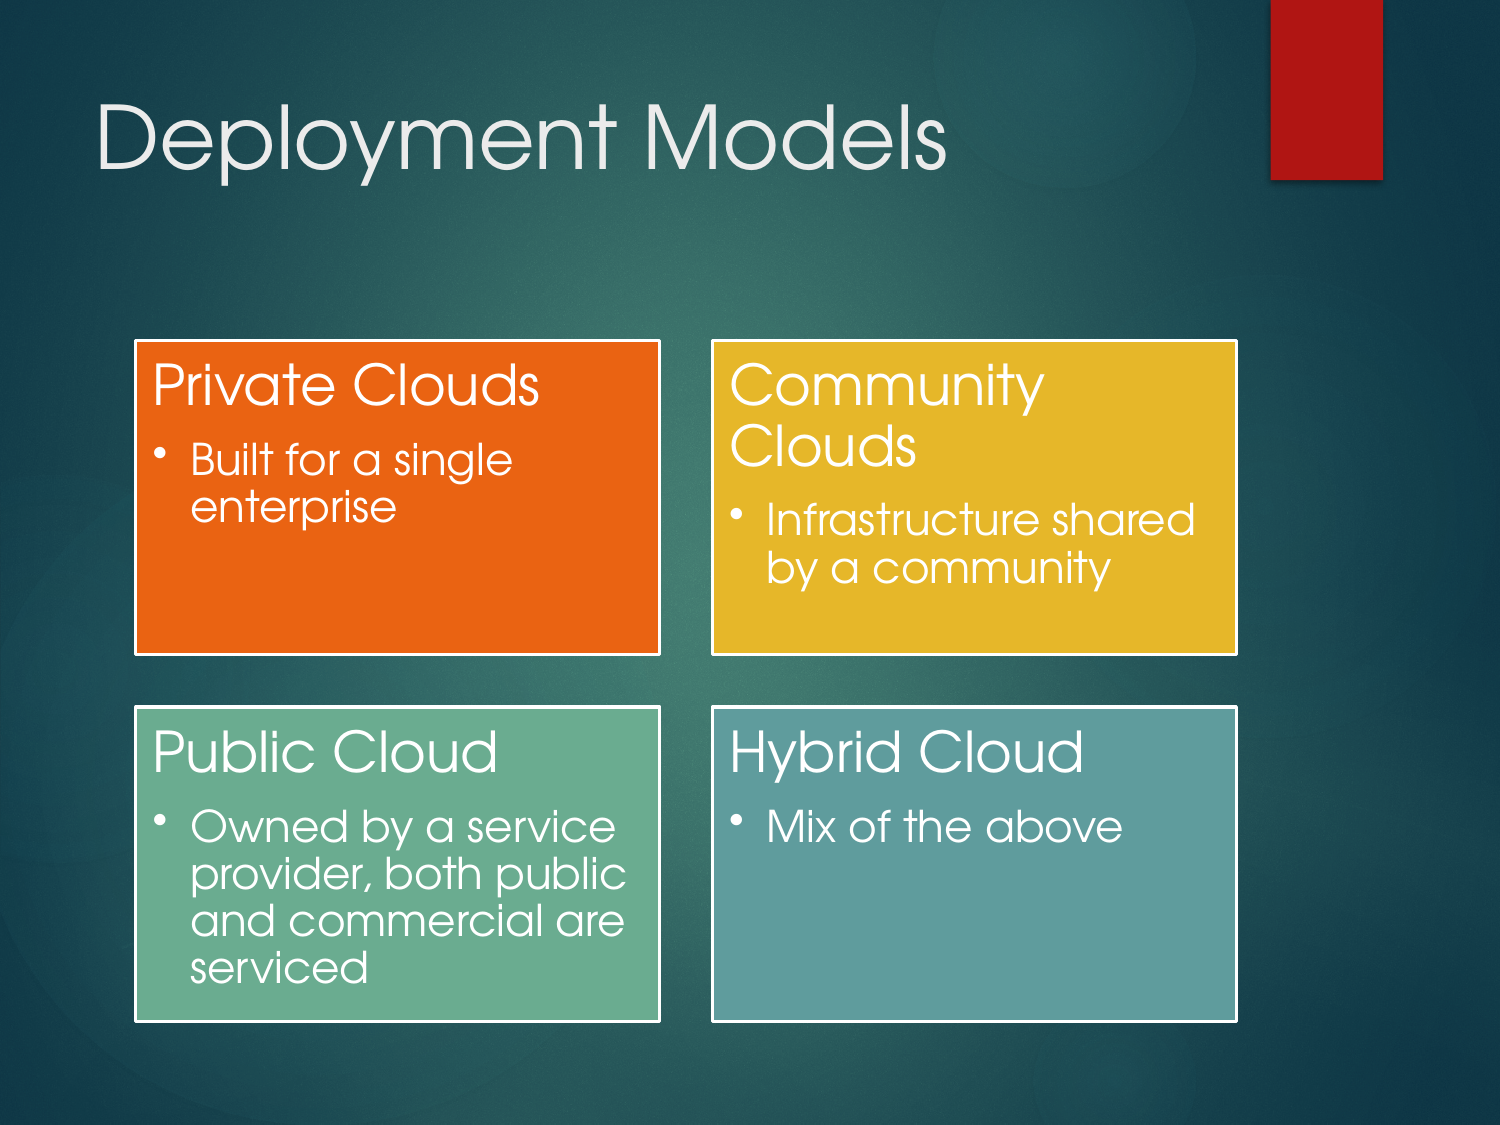

# Deployment Models
Private Clouds
Built for a single enterprise
Community Clouds
Infrastructure shared by a community
Public Cloud
Owned by a service provider, both public and commercial are serviced
Hybrid Cloud
Mix of the above